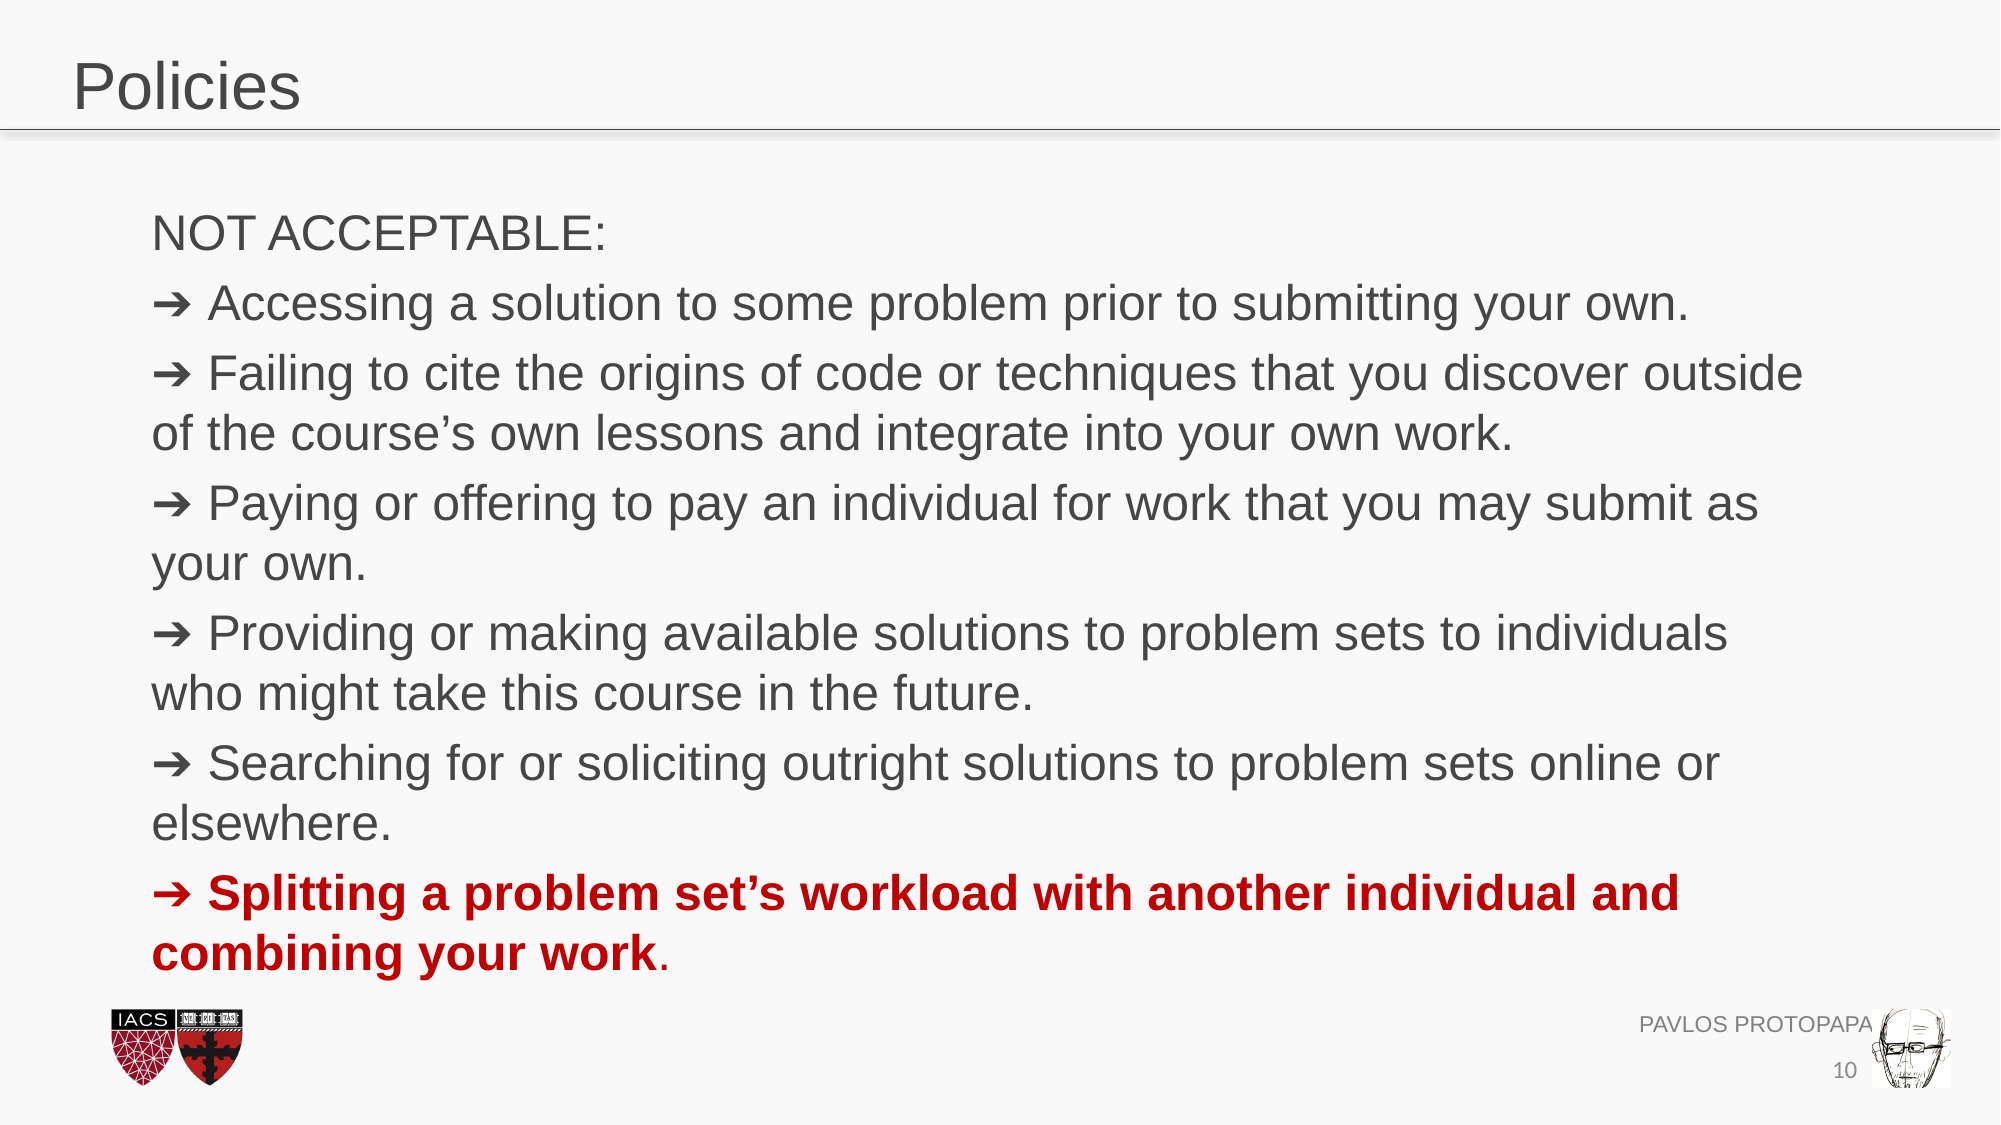

# Policies
NOT ACCEPTABLE​:
➔ Accessing a solution to some problem prior to submitting your own.
➔ Failing to cite the origins of code or techniques that you discover outside of the course’s own lessons and integrate into your own work.
➔ Paying or offering to pay an individual for work that you may submit as your own.
➔ Providing or making available solutions to problem sets to individuals who might take this course in the future.
➔ Searching for or soliciting outright solutions to problem sets online or elsewhere.
➔ Splitting a problem set’s workload with another individual and combining your work.
10